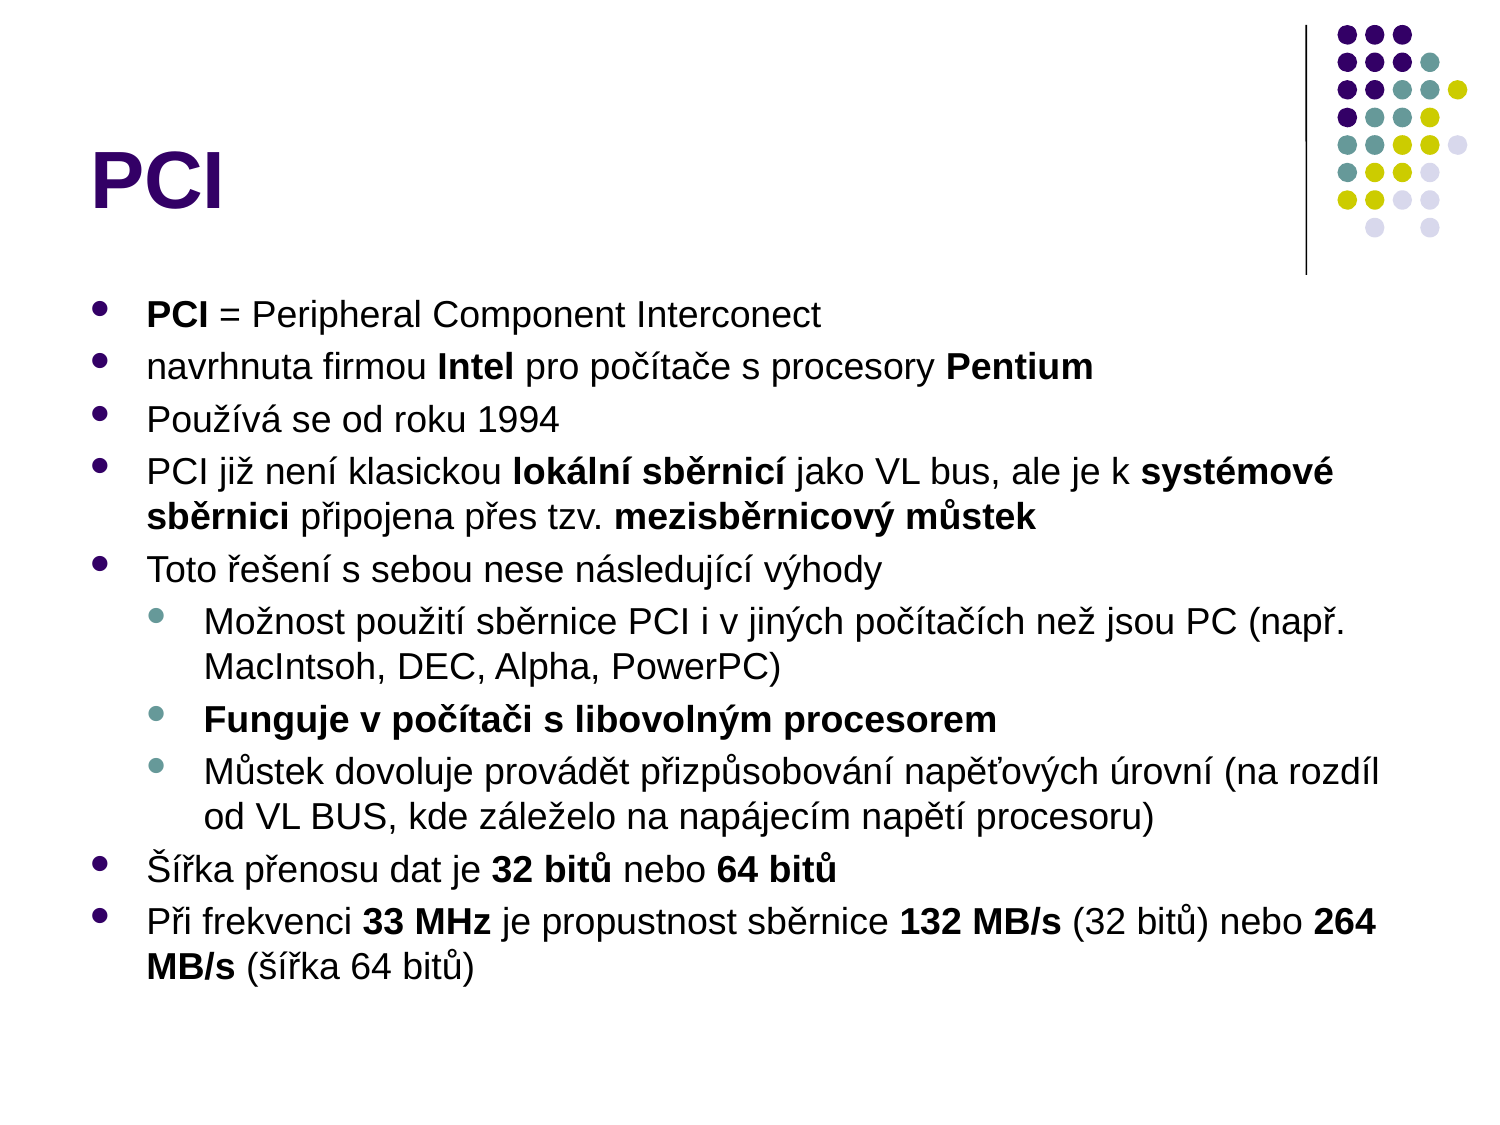

# PCI
PCI = Peripheral Component Interconect
navrhnuta firmou Intel pro počítače s procesory Pentium
Používá se od roku 1994
PCI již není klasickou lokální sběrnicí jako VL bus, ale je k systémové sběrnici připojena přes tzv. mezisběrnicový můstek
Toto řešení s sebou nese následující výhody
Možnost použití sběrnice PCI i v jiných počítačích než jsou PC (např. MacIntsoh, DEC, Alpha, PowerPC)
Funguje v počítači s libovolným procesorem
Můstek dovoluje provádět přizpůsobování napěťových úrovní (na rozdíl od VL BUS, kde záleželo na napájecím napětí procesoru)
Šířka přenosu dat je 32 bitů nebo 64 bitů
Při frekvenci 33 MHz je propustnost sběrnice 132 MB/s (32 bitů) nebo 264 MB/s (šířka 64 bitů)